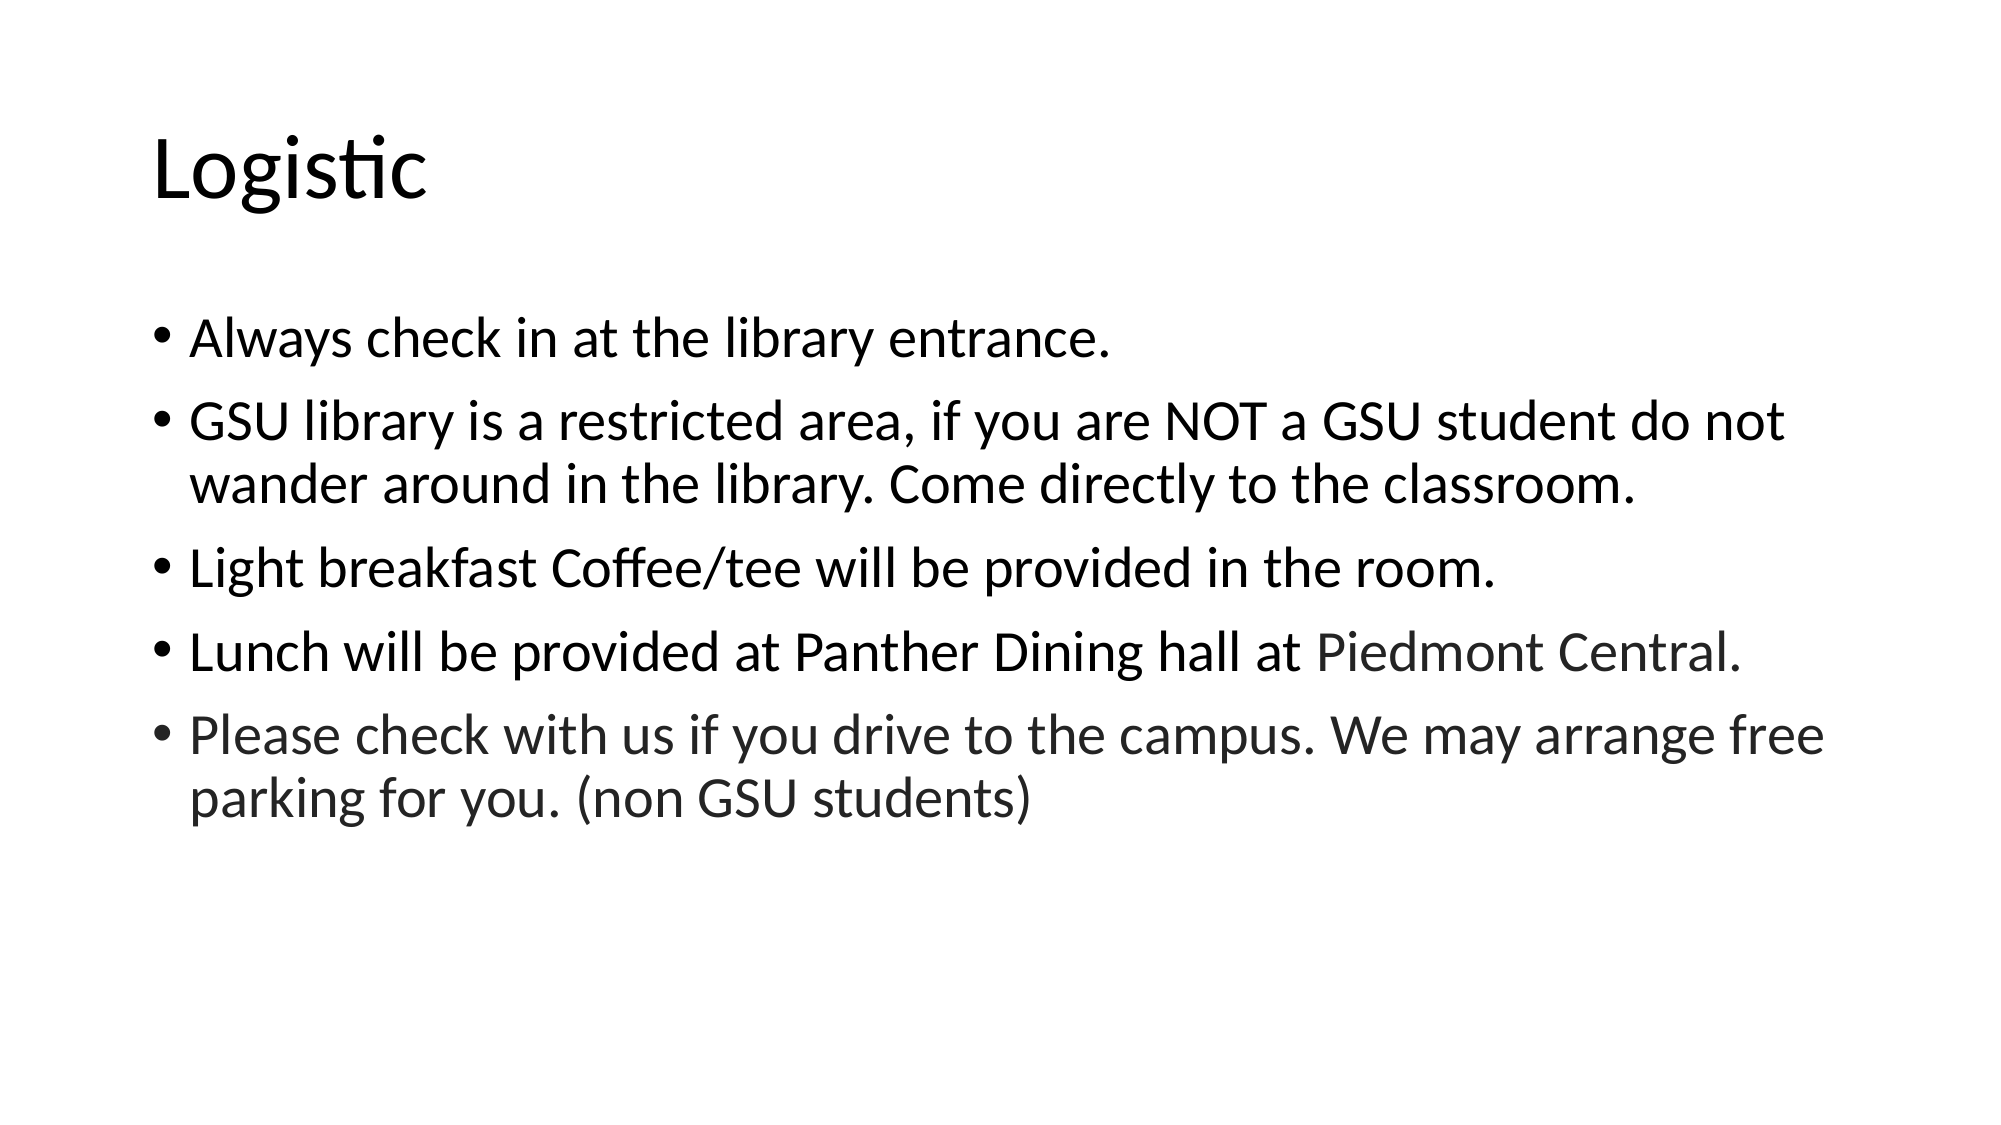

# Logistic
Always check in at the library entrance.
GSU library is a restricted area, if you are NOT a GSU student do not wander around in the library. Come directly to the classroom.
Light breakfast Coffee/tee will be provided in the room.
Lunch will be provided at Panther Dining hall at Piedmont Central.
Please check with us if you drive to the campus. We may arrange free parking for you. (non GSU students)